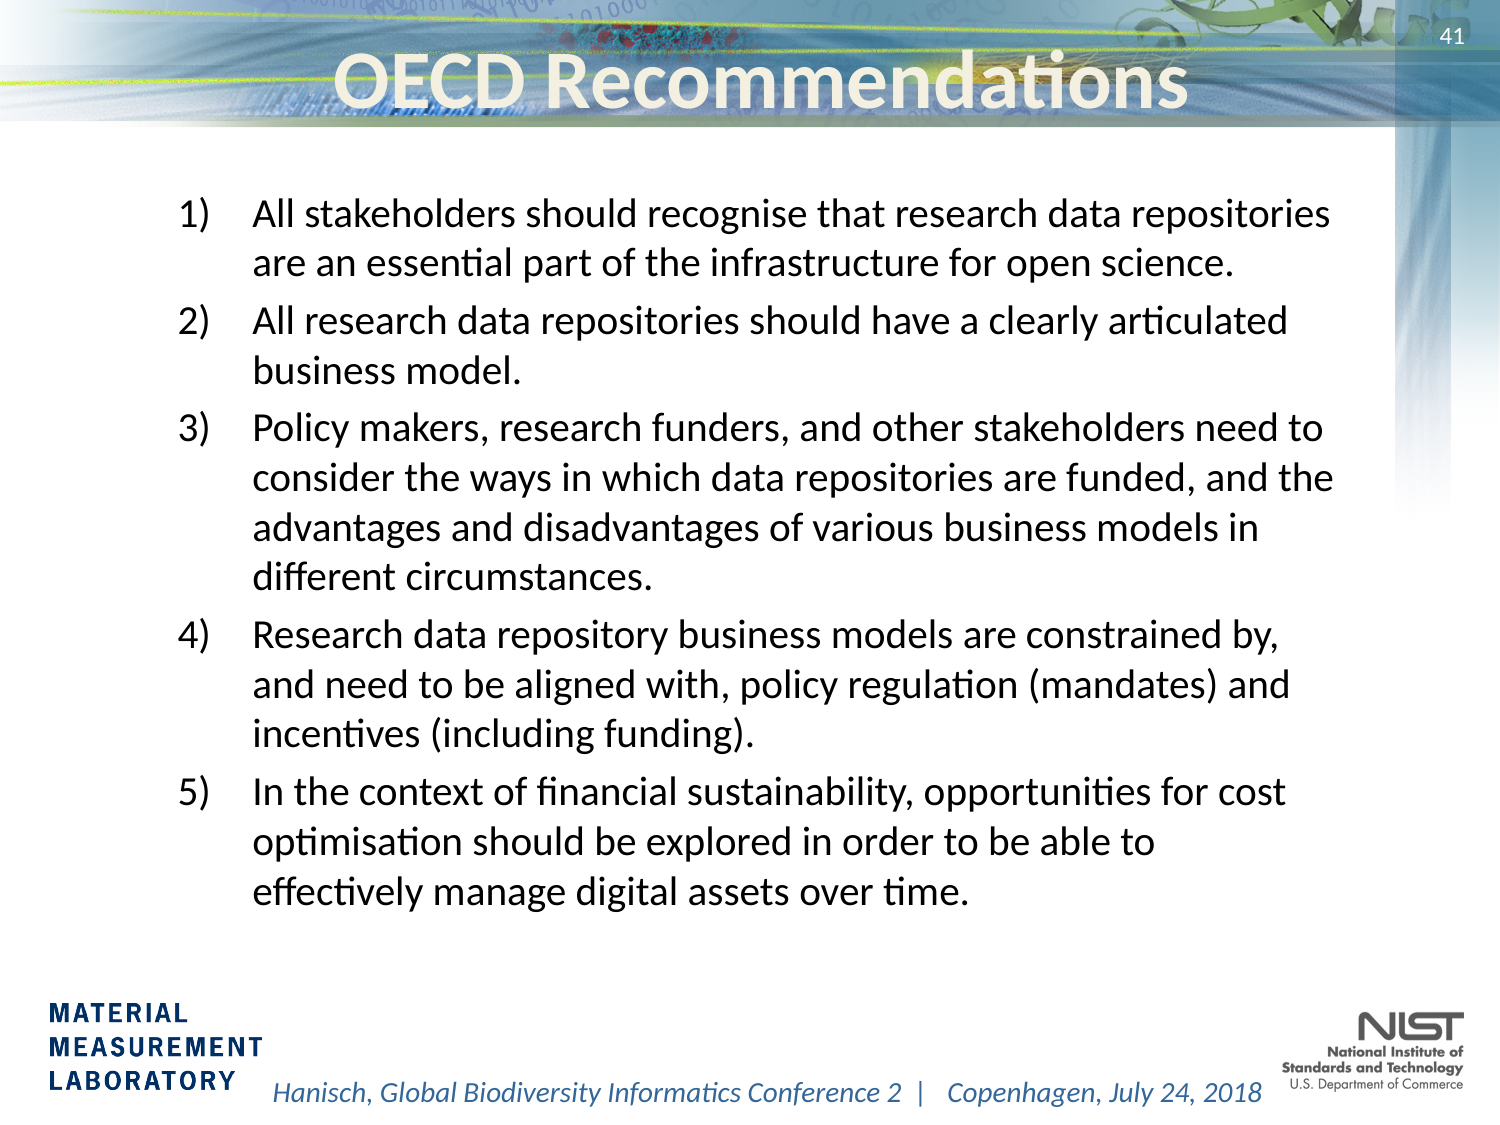

# OECD Recommendations
41
All stakeholders should recognise that research data repositories are an essential part of the infrastructure for open science.
All research data repositories should have a clearly articulated business model.
Policy makers, research funders, and other stakeholders need to consider the ways in which data repositories are funded, and the advantages and disadvantages of various business models in different circumstances.
Research data repository business models are constrained by, and need to be aligned with, policy regulation (mandates) and incentives (including funding).
In the context of financial sustainability, opportunities for cost optimisation should be explored in order to be able to effectively manage digital assets over time.